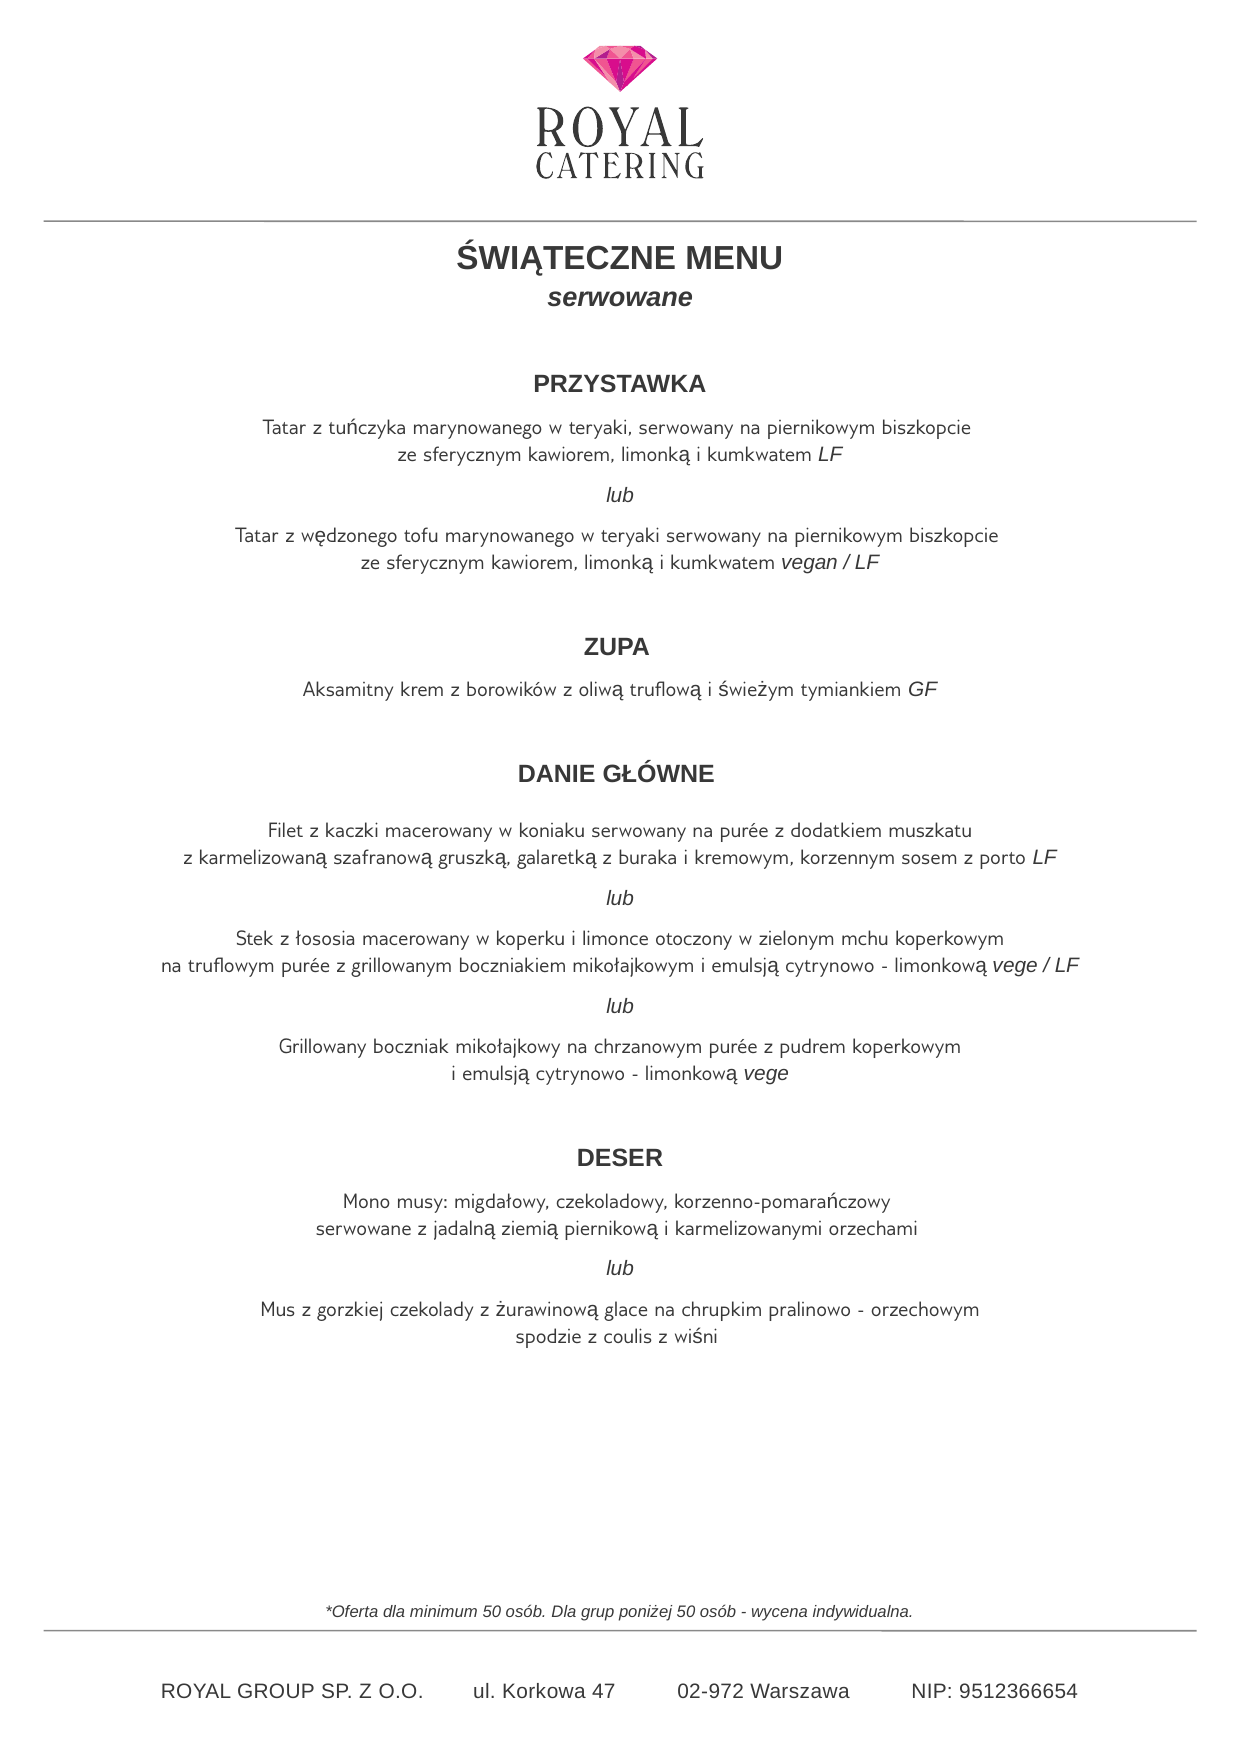

ŚWIĄTECZNE MENU
serwowane

PRZYSTAWKA

Tatar z tuńczyka marynowanego w teryaki, serwowany na piernikowym biszkopcie
ze sferycznym kawiorem, limonką i kumkwatem LF

lub

Tatar z wędzonego tofu marynowanego w teryaki serwowany na piernikowym biszkopcie
ze sferycznym kawiorem, limonką i kumkwatem vegan / LF

ZUPA

Aksamitny krem z borowików z oliwą truflową i świeżym tymiankiem GF

DANIE GŁÓWNE

Filet z kaczki macerowany w koniaku serwowany na purée z dodatkiem muszkatu
z karmelizowaną szafranową gruszką, galaretką z buraka i kremowym, korzennym sosem z porto LF

lub

Stek z łososia macerowany w koperku i limonce otoczony w zielonym mchu koperkowym
na truflowym purée z grillowanym boczniakiem mikołajkowym i emulsją cytrynowo - limonkową vege / LF

lub

Grillowany boczniak mikołajkowy na chrzanowym purée z pudrem koperkowym
i emulsją cytrynowo - limonkową vege

DESER

Mono musy: migdałowy, czekoladowy, korzenno-pomarańczowy
serwowane z jadalną ziemią piernikową i karmelizowanymi orzechami

lub

Mus z gorzkiej czekolady z żurawinową glace na chrupkim pralinowo - orzechowym
spodzie z coulis z wiśni
*Oferta dla minimum 50 osób. Dla grup poniżej 50 osób - wycena indywidualna.

ROYAL GROUP SP. Z O.O.        ul. Korkowa 47          02-972 Warszawa          NIP: 9512366654